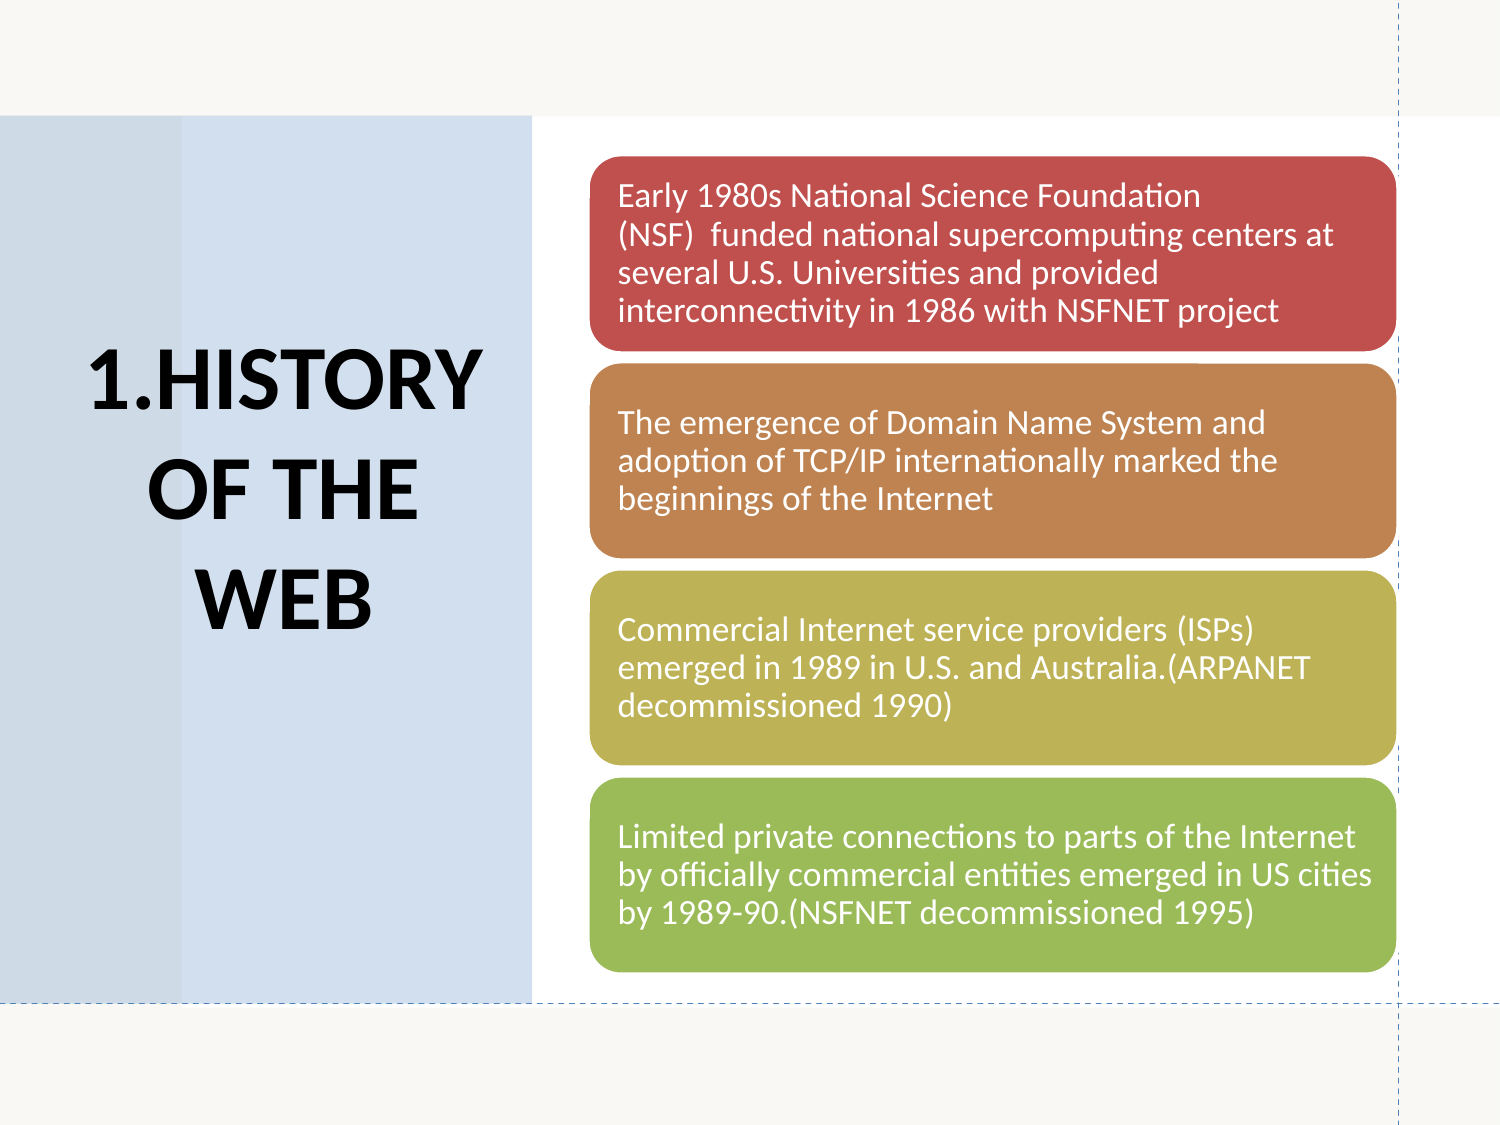

# 1.HISTORY OF THE WEB

Early 1980s National Science Foundation (NSF)  funded national supercomputing centers at several U.S. Universities and provided interconnectivity in 1986 with NSFNET project
The emergence of Domain Name System and adoption of TCP/IP internationally marked the beginnings of the Internet
Commercial Internet service providers (ISPs) emerged in 1989 in U.S. and Australia.(ARPANET decommissioned 1990)
Limited private connections to parts of the Internet by officially commercial entities emerged in US cities by 1989-90.(NSFNET decommissioned 1995)